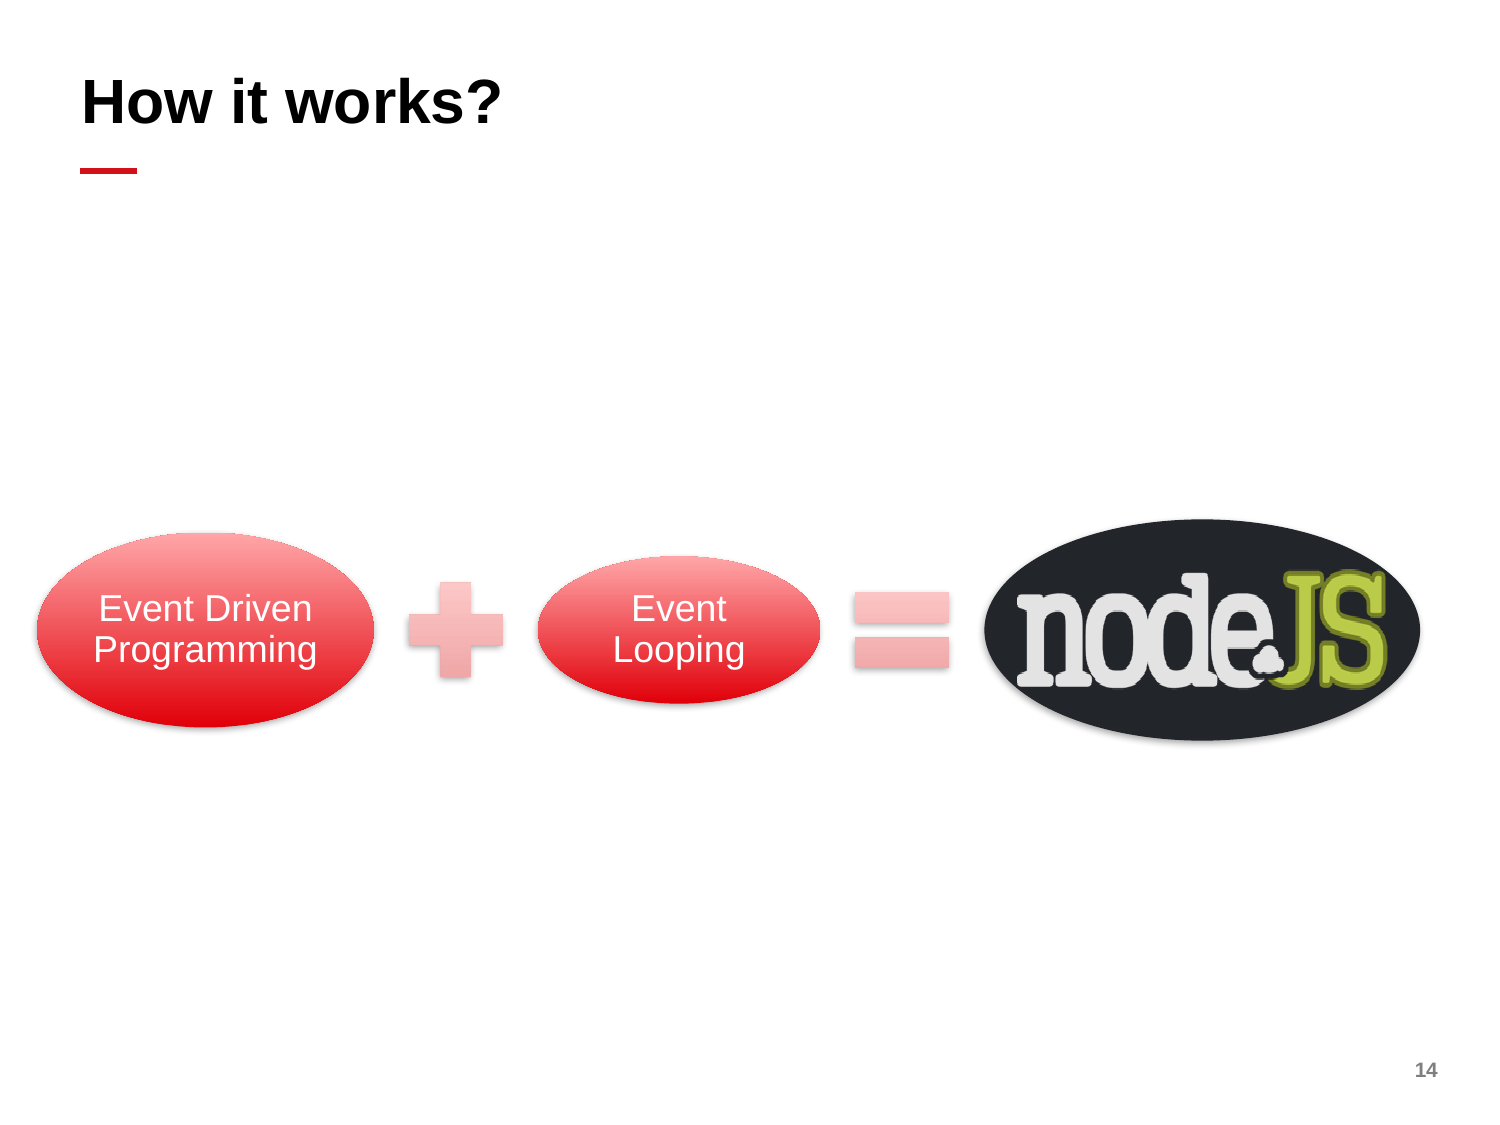

# How it works?
Event Driven Programming

Event Looping